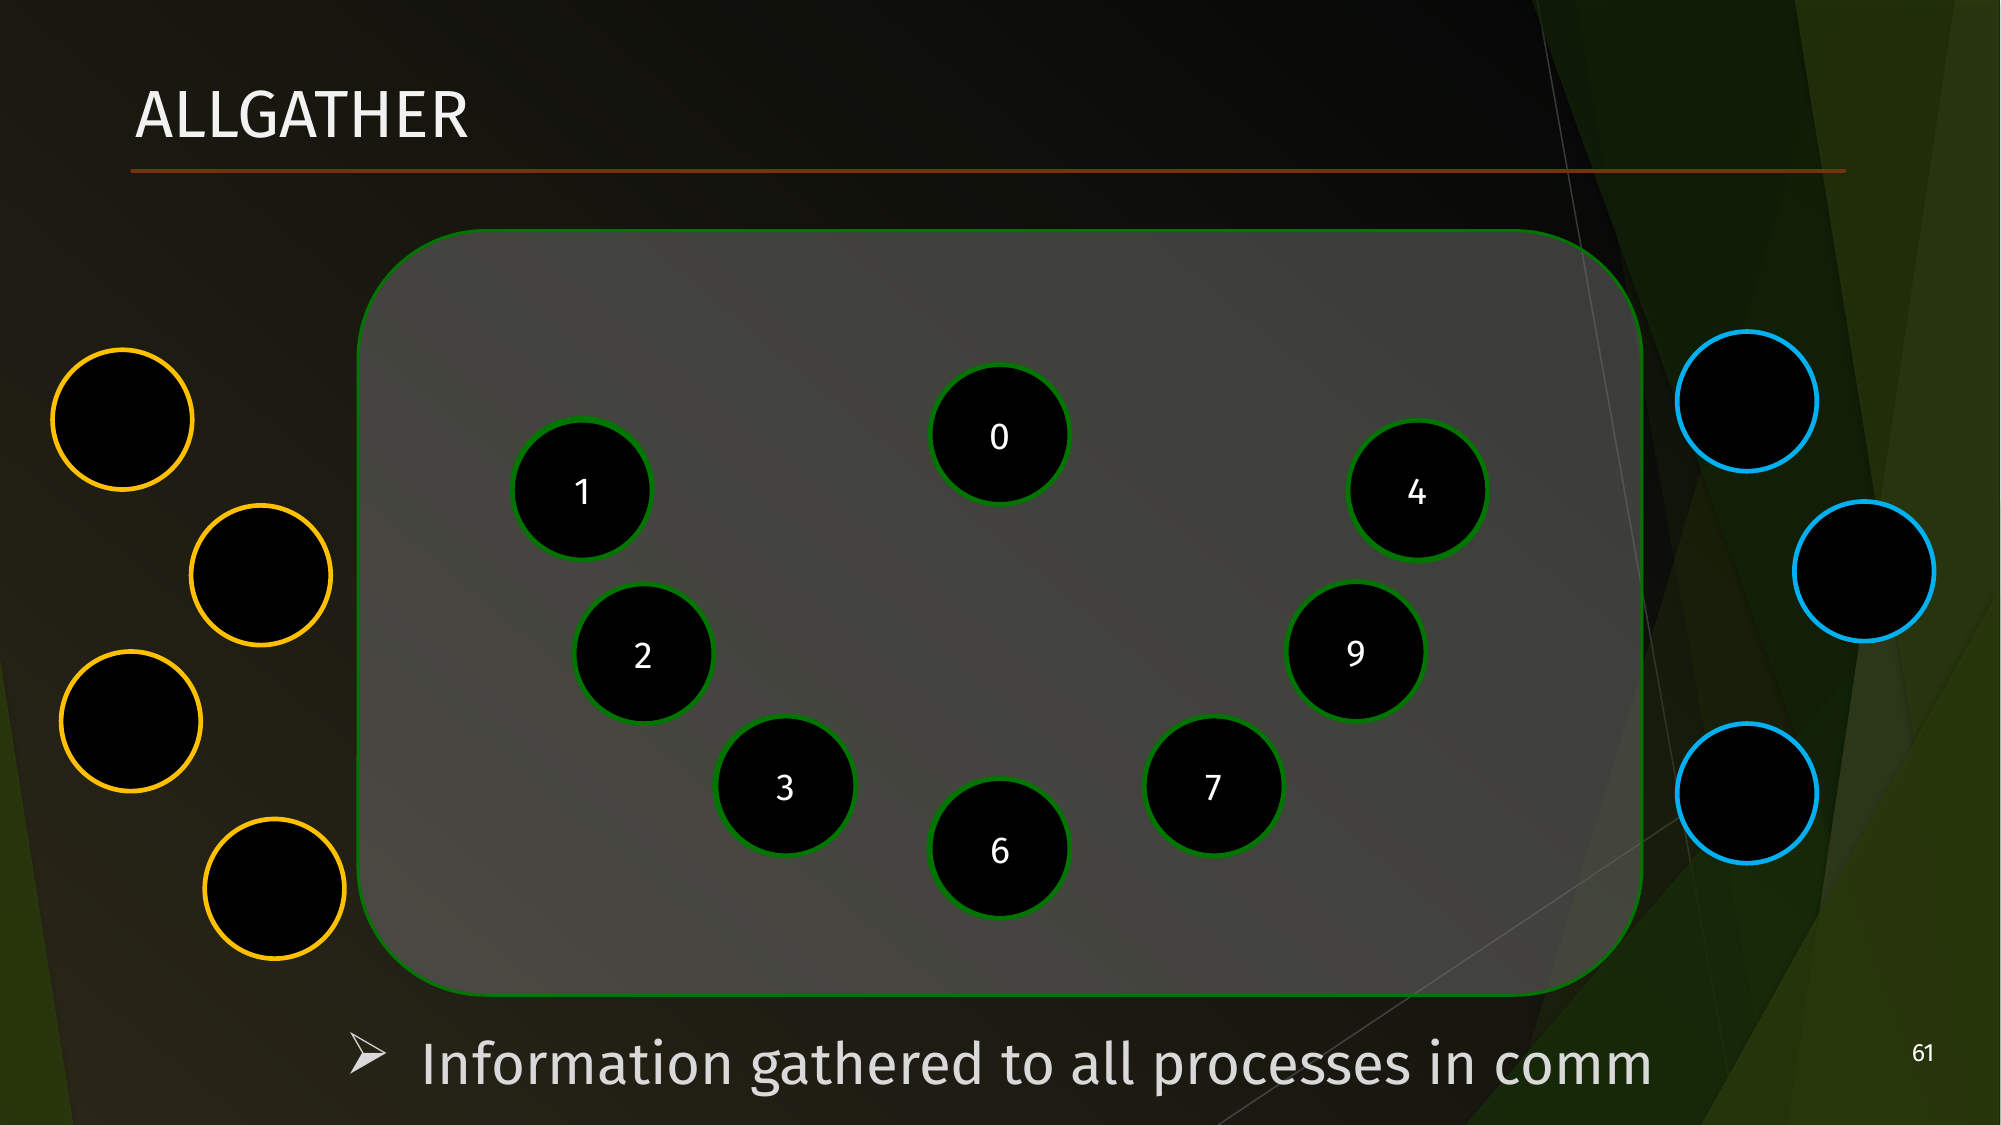

# AllGather

0 1 2 3 6 7  9 4
0
0 1 2 3 6 7  9 4
1
4
0 1 2 3 6 7  9 4

0 1 2 3 6 7  9 4
9
0 1 2 3 6 7  9 4
2

0 1 2 3 6 7  9 4
3
7
0 1 2 3 6 7  9 4

0 1 2 3 6 7  9 4
6

Information gathered to all processes in comm
61